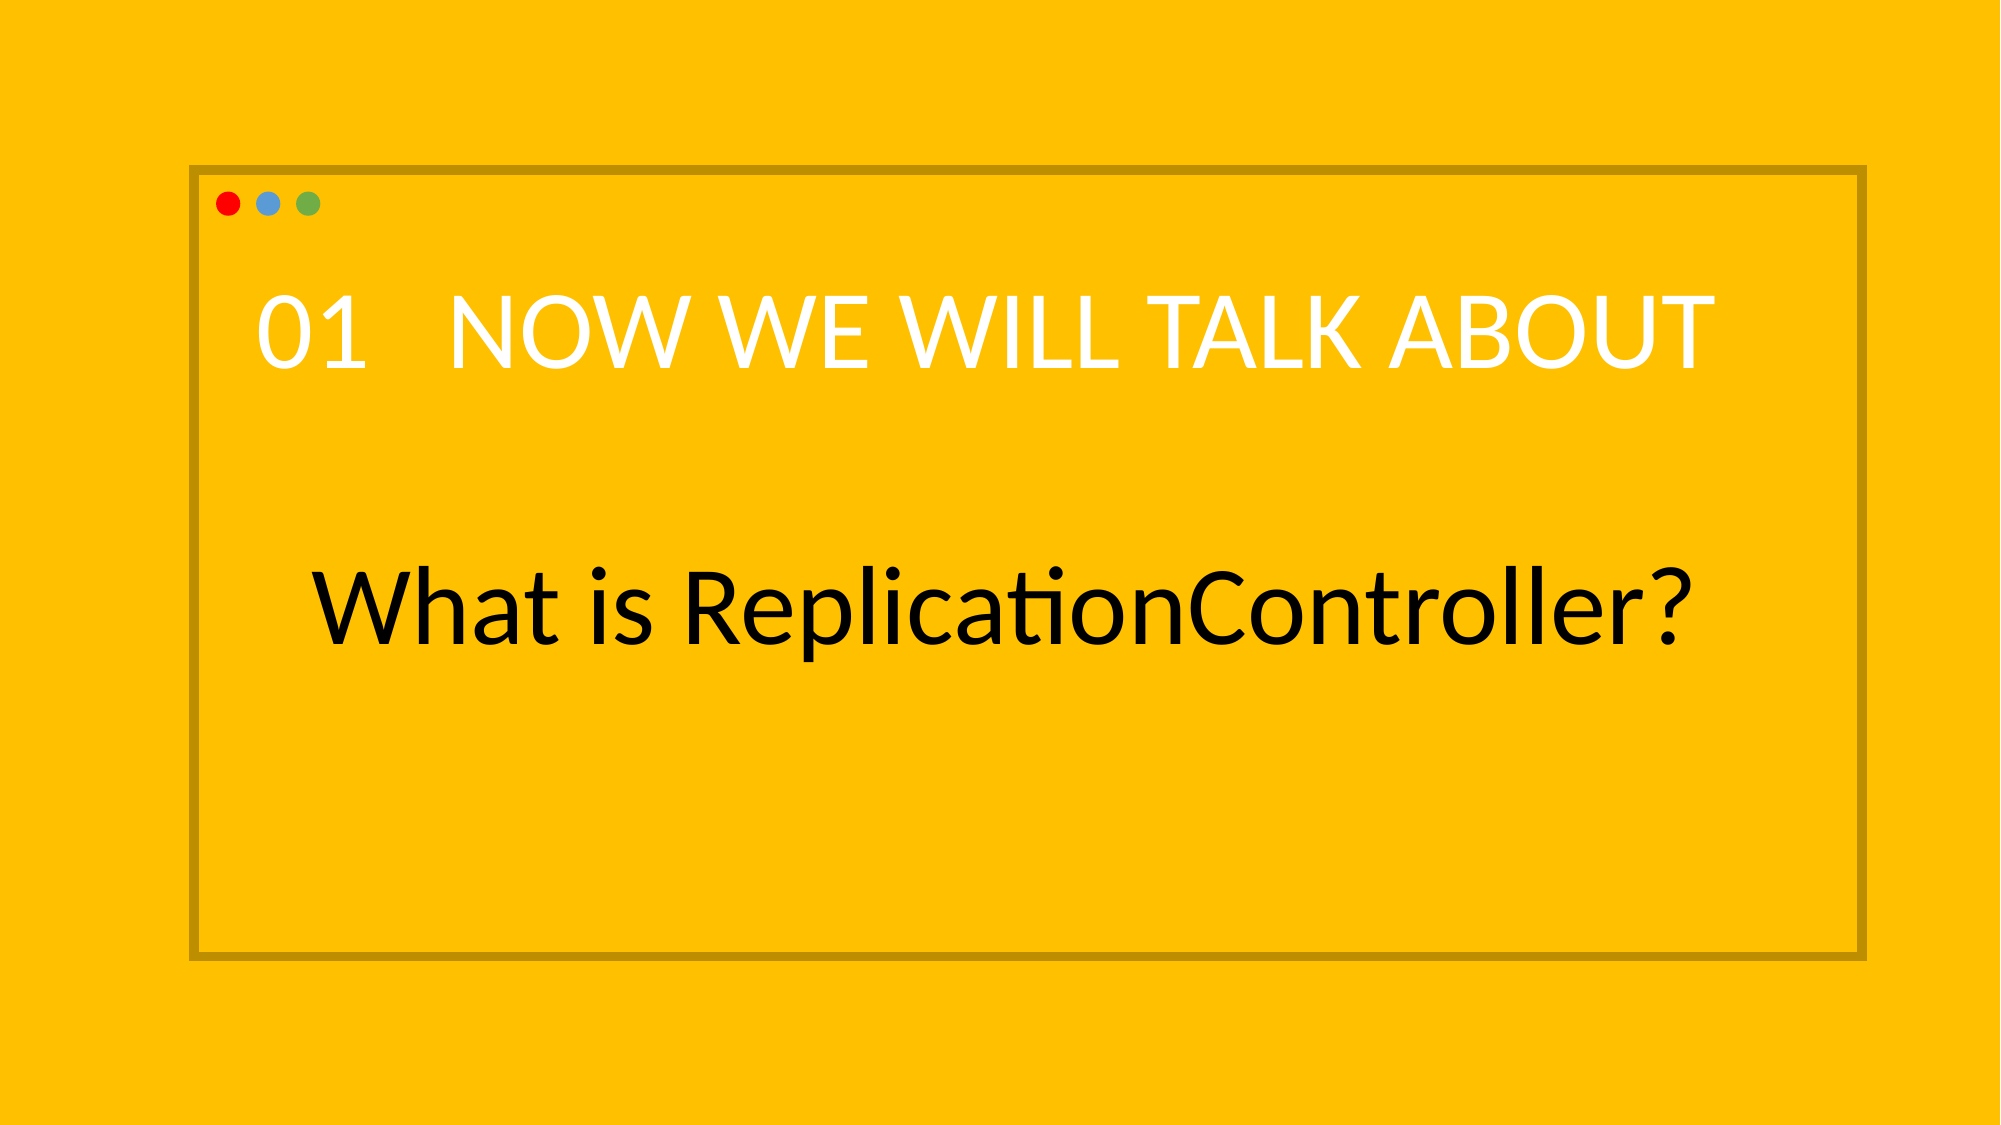

01   NOW WE WILL TALK ABOUT
 What is ReplicationController?